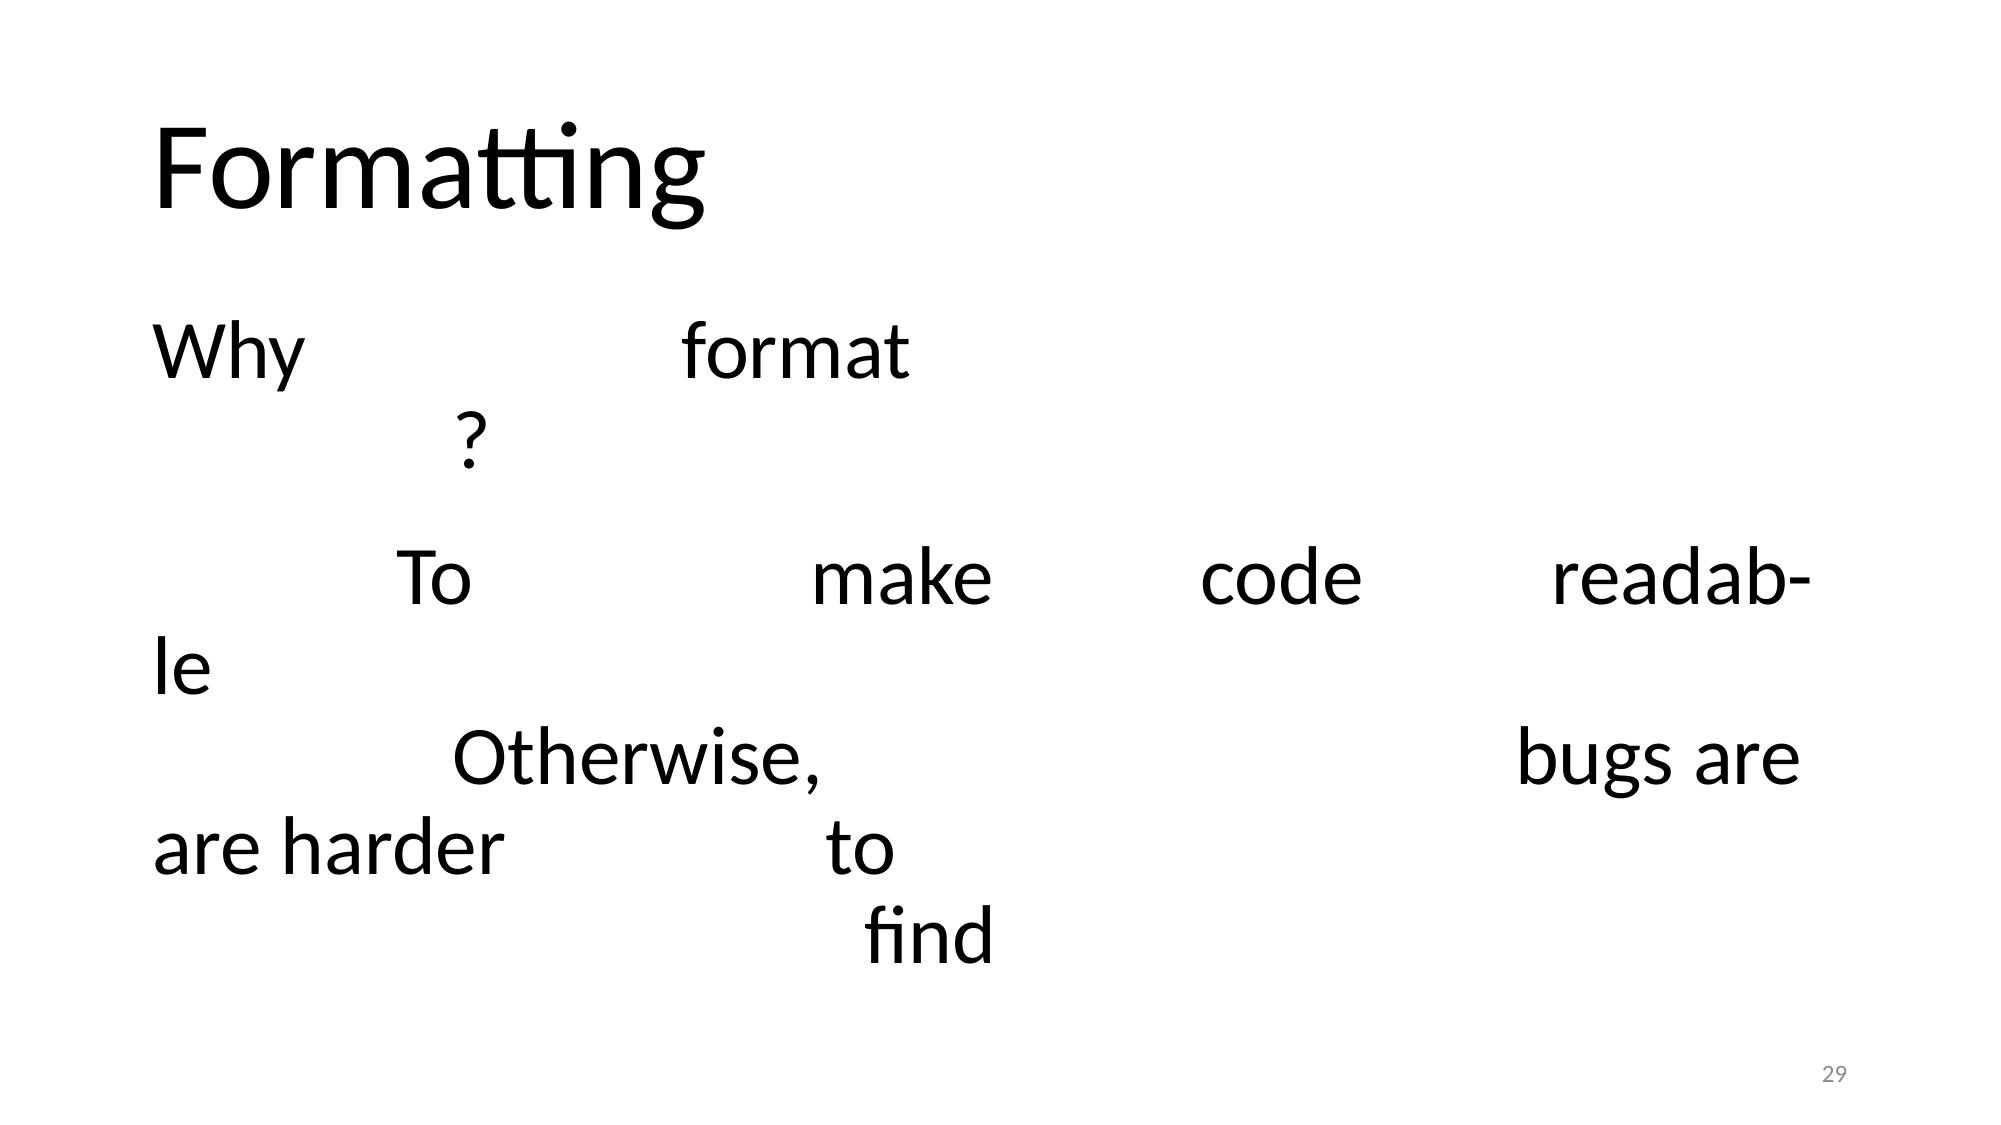

# Formatting
Why                    format
                ?
             To                  make           code          readab-le
                Otherwise,                                     bugs are are harder                 to
                                      find
29